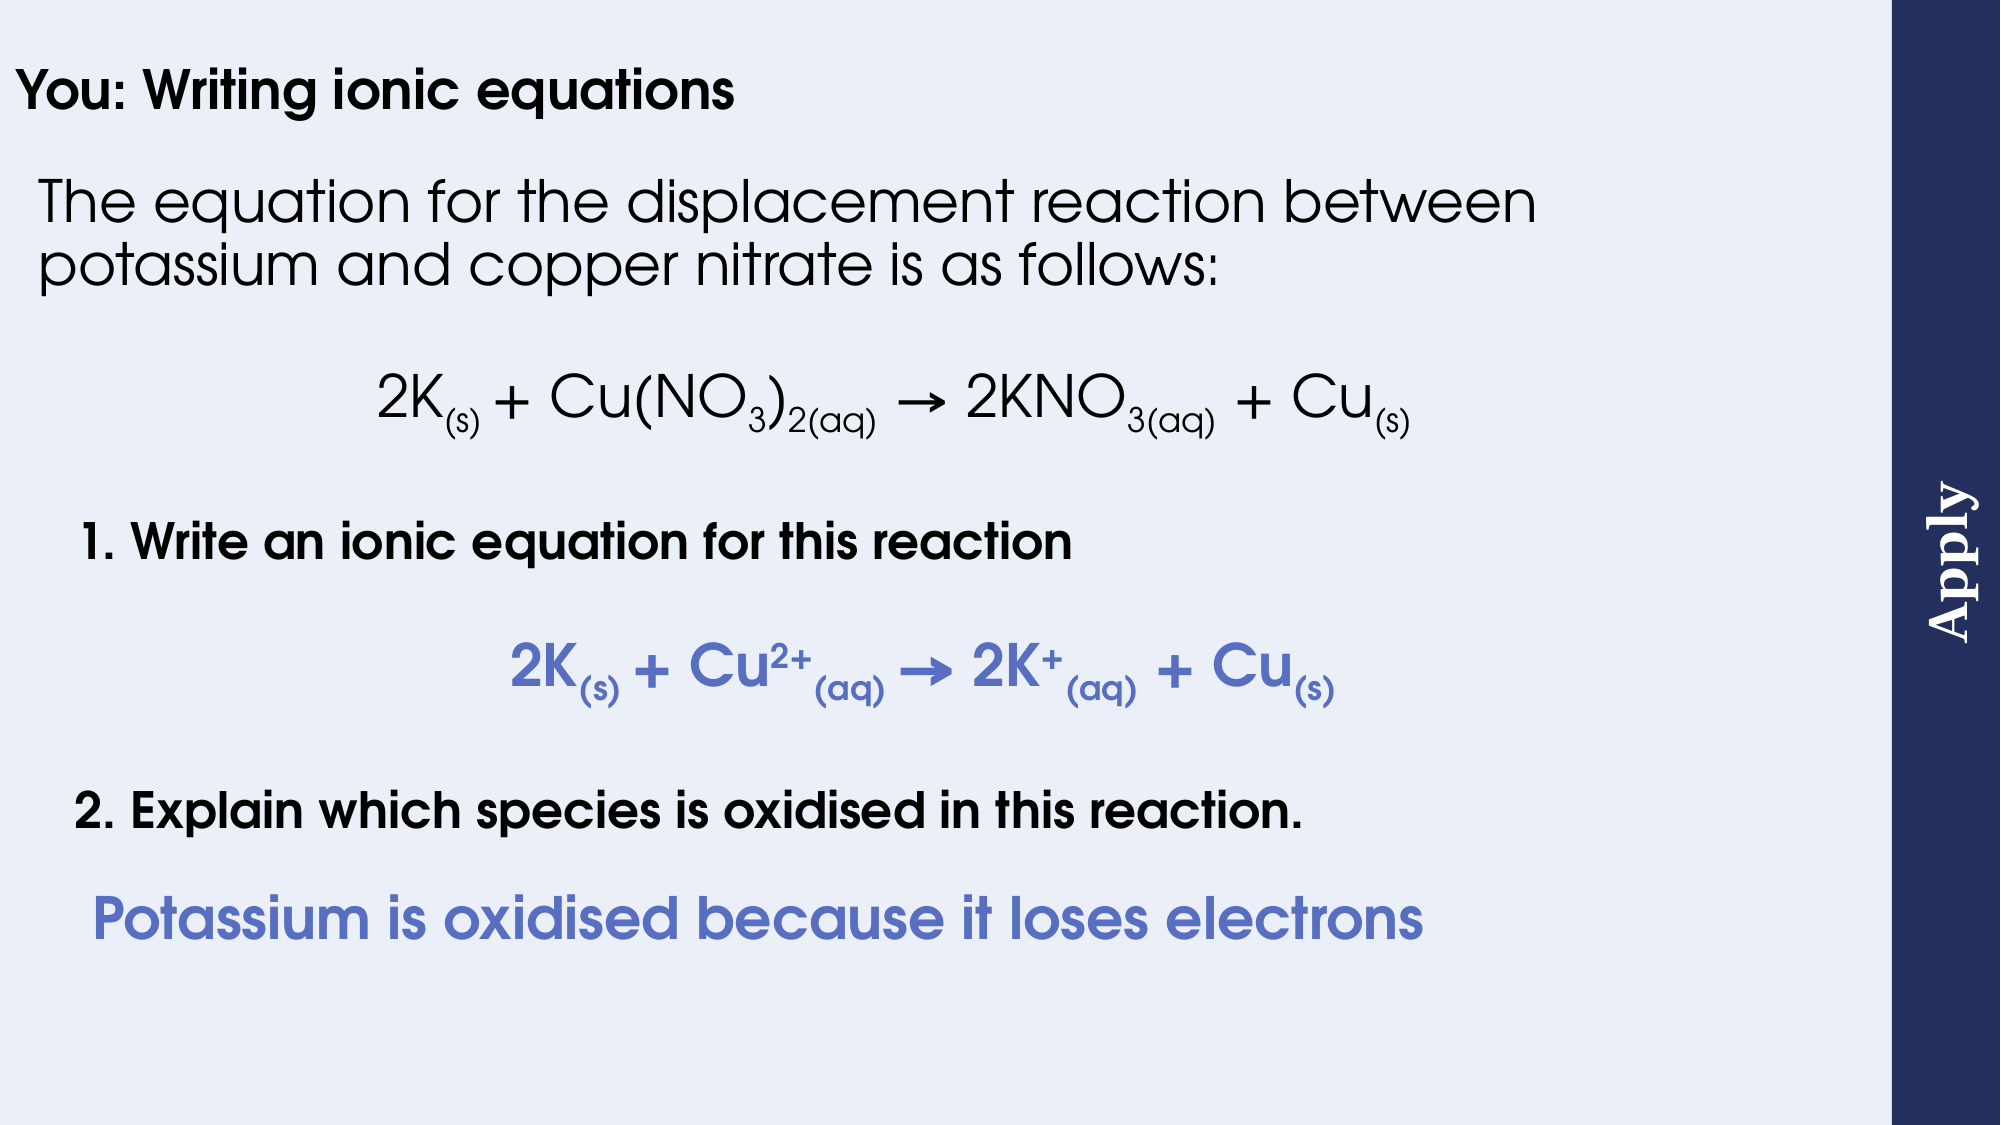

You: Writing ionic equations
The equation for the displacement reaction between potassium and copper nitrate is as follows:

2K(s) + Cu(NO3)2(aq) → 2KNO3(aq) + Cu(s)
1. Write an ionic equation for this reaction
2K(s) + Cu2+(aq) → 2K+(aq) + Cu(s)
2. Explain which species is oxidised in this reaction.
Potassium is oxidised because it loses electrons